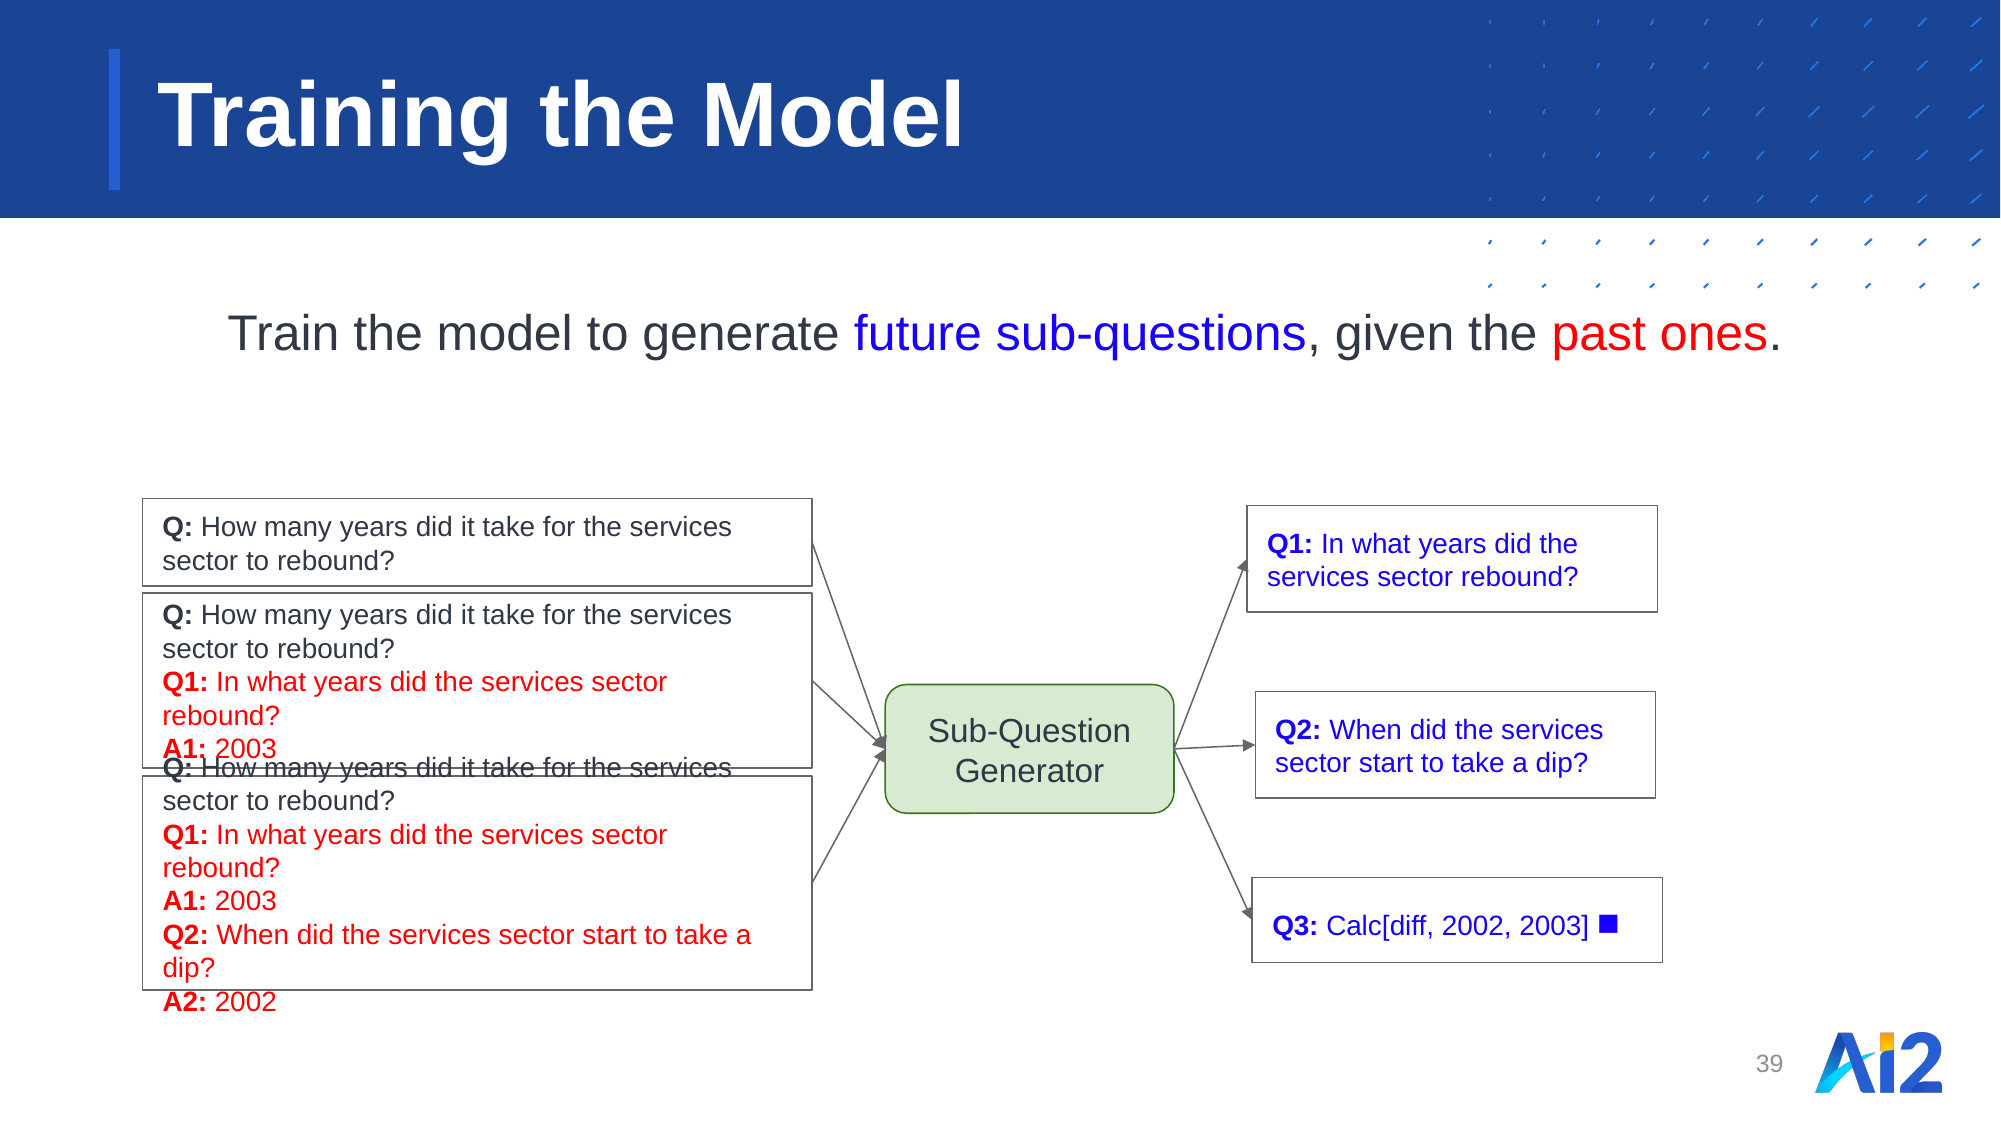

# Training the Model
Train the model to generate future sub-questions, given the past ones.
Q: How many years did it take for the services sector to rebound?
Q1: In what years did the services sector rebound?
Q: How many years did it take for the services sector to rebound?
Q1: In what years did the services sector rebound?
A1: 2003
Sub-Question Generator
Q2: When did the services sector start to take a dip?
Q: How many years did it take for the services sector to rebound?
Q1: In what years did the services sector rebound?
A1: 2003
Q2: When did the services sector start to take a dip?
A2: 2002
Q3: Calc[diff, 2002, 2003] ■
39